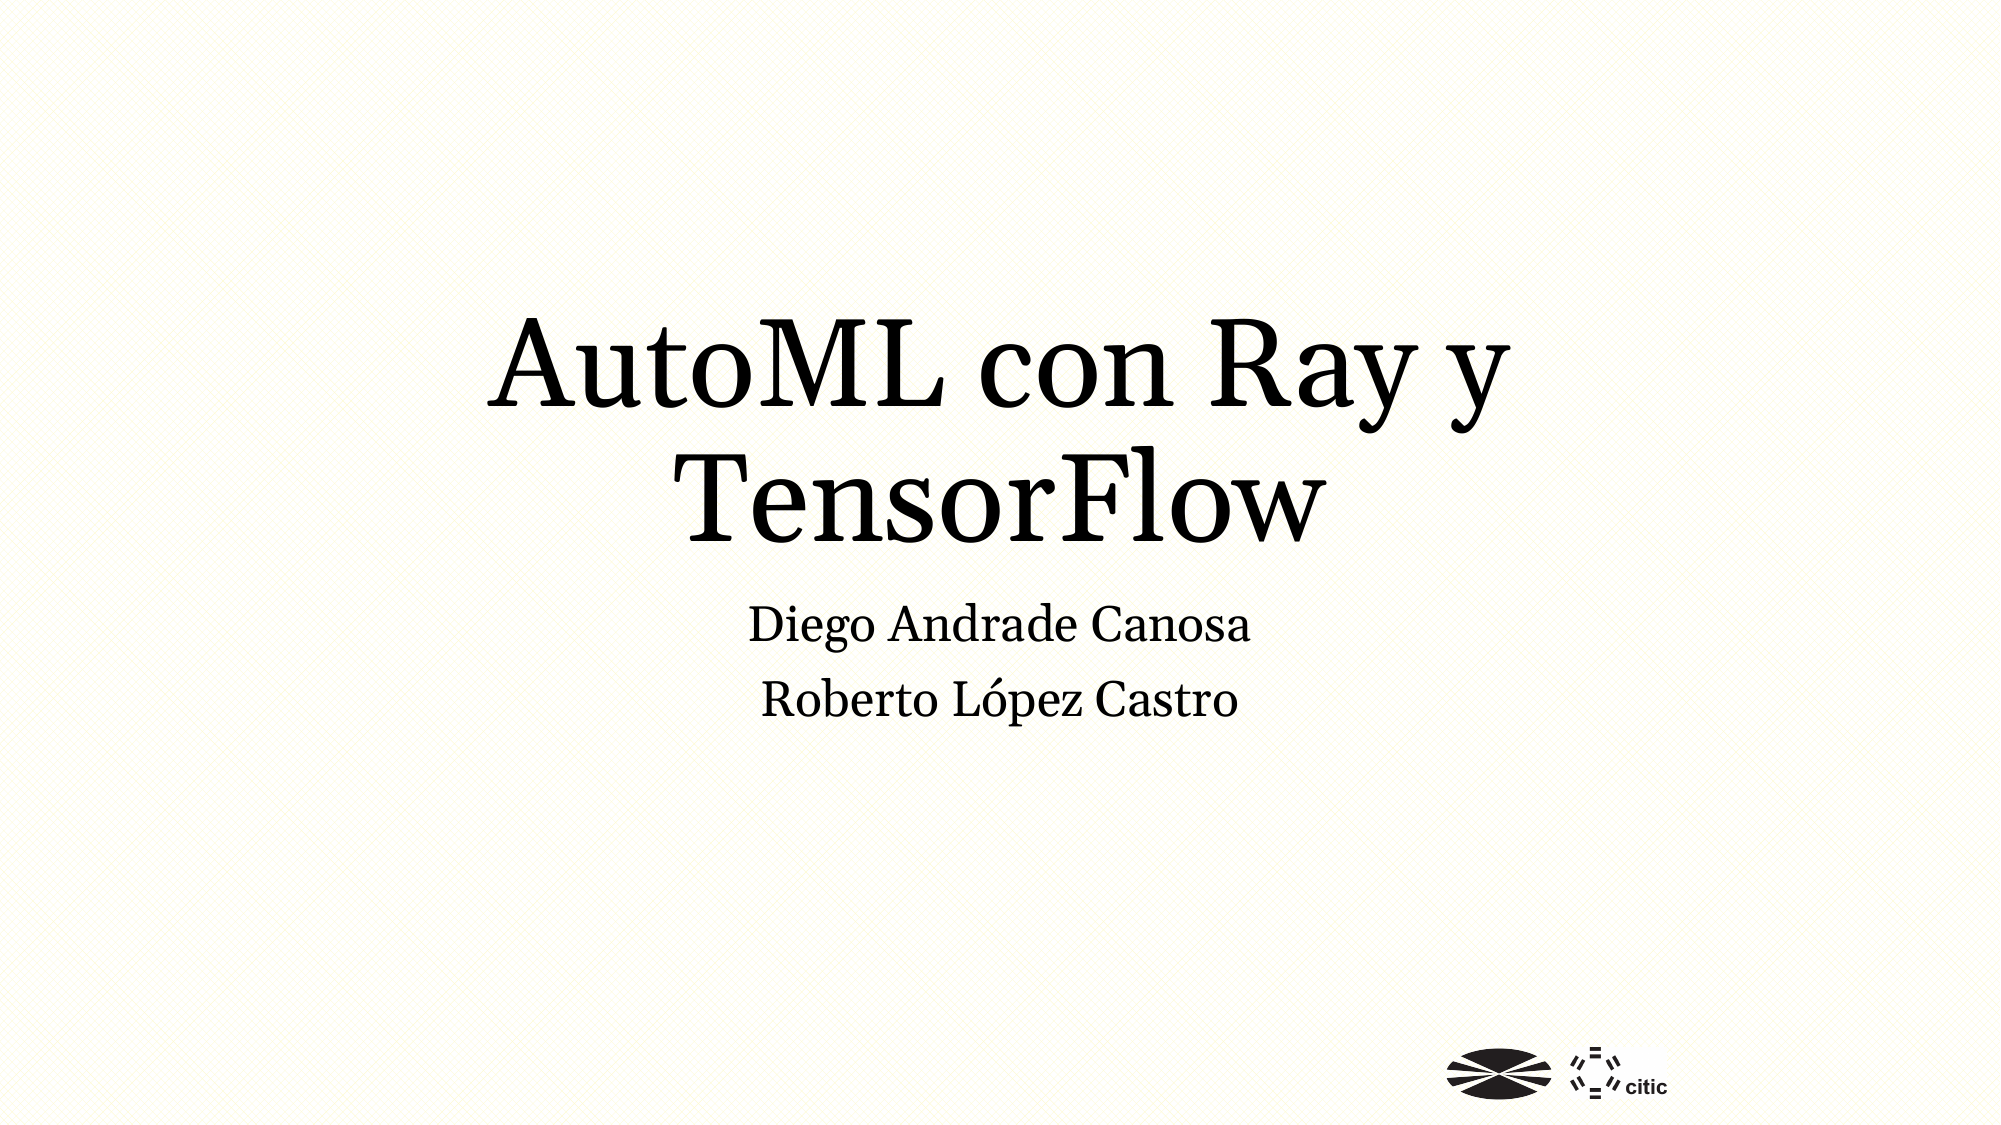

# AutoML con Ray y TensorFlow
Diego Andrade Canosa
Roberto López Castro